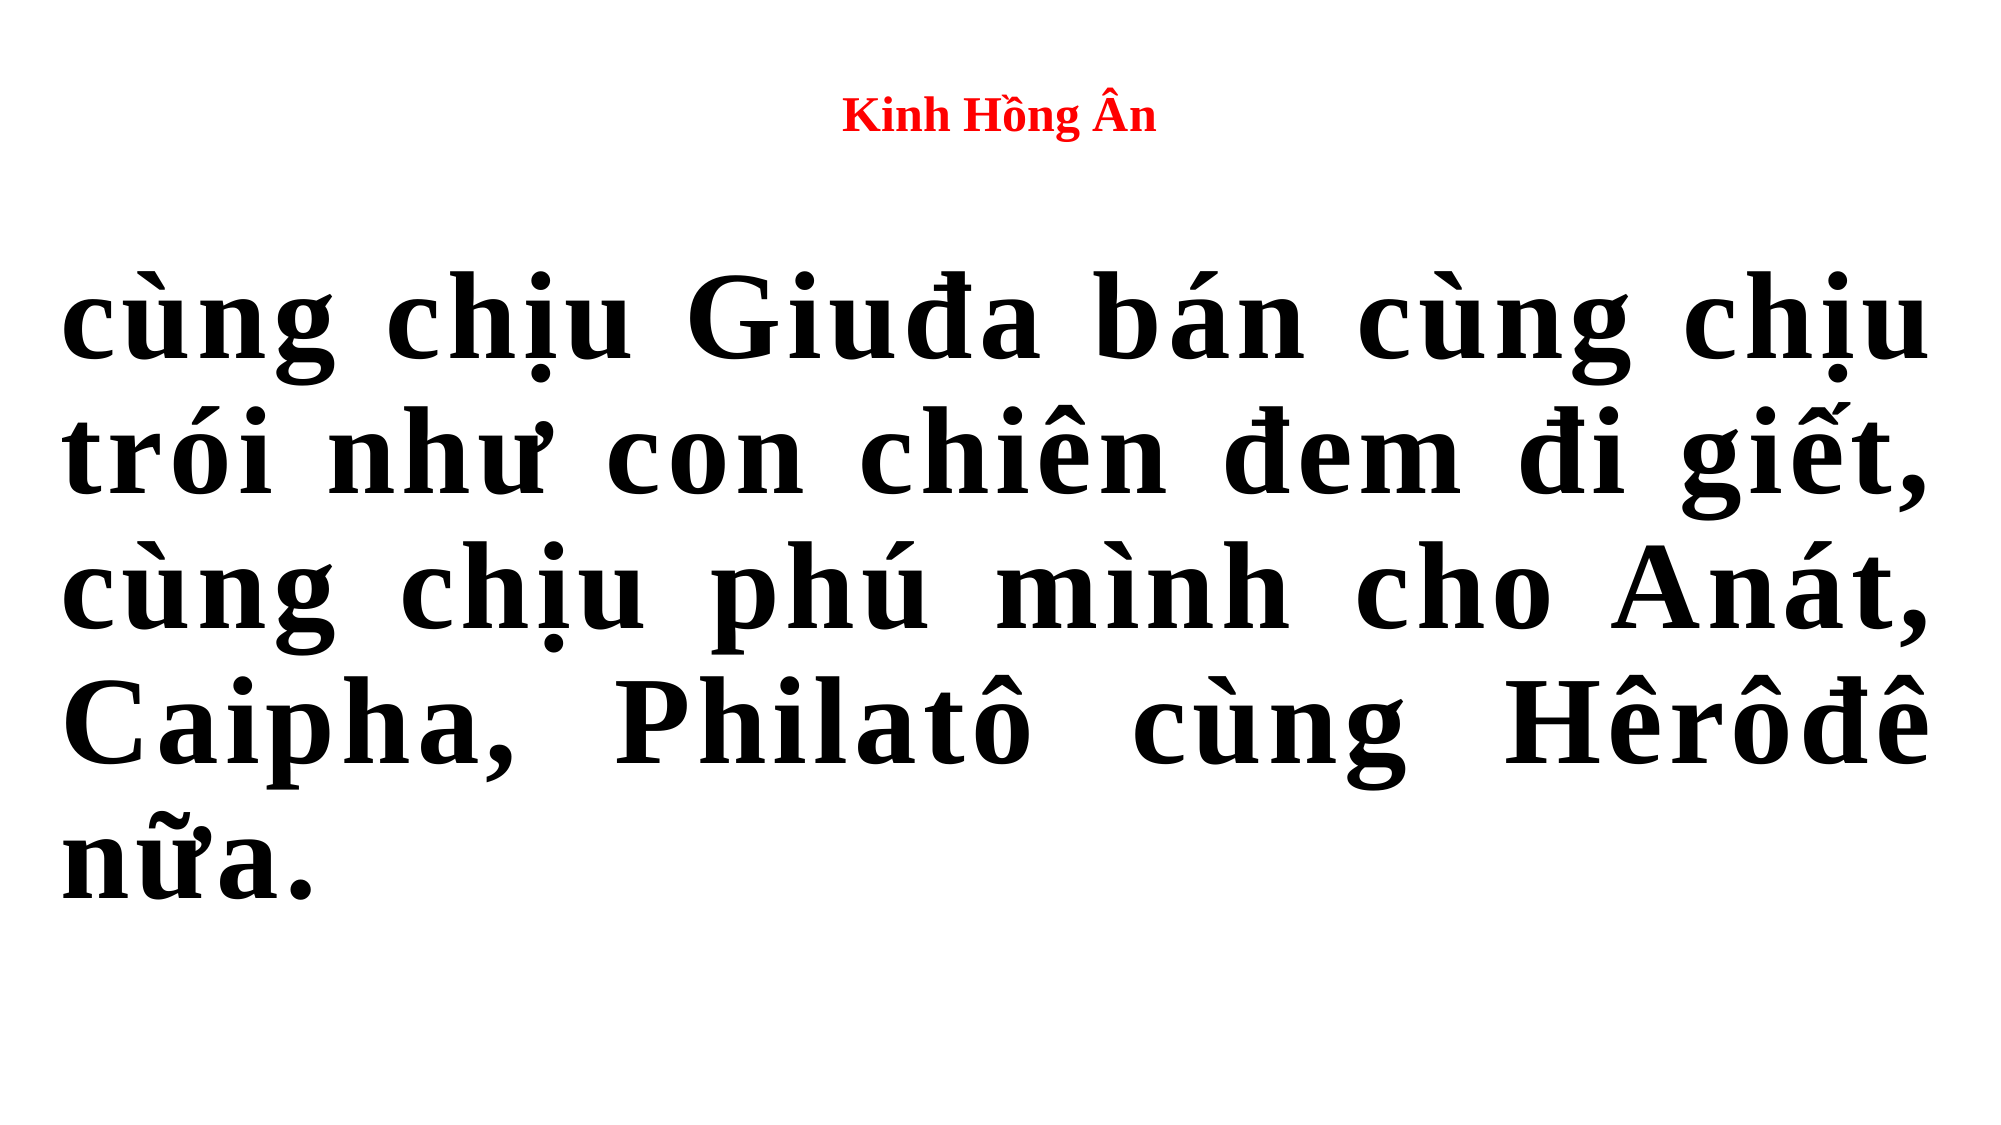

# Kinh Hồng Ân
cùng chịu Giuđa bán cùng chịu trói như con chiên đem đi giết, cùng chịu phú mình cho Anát, Caipha, Philatô cùng Hêrôđê nữa.